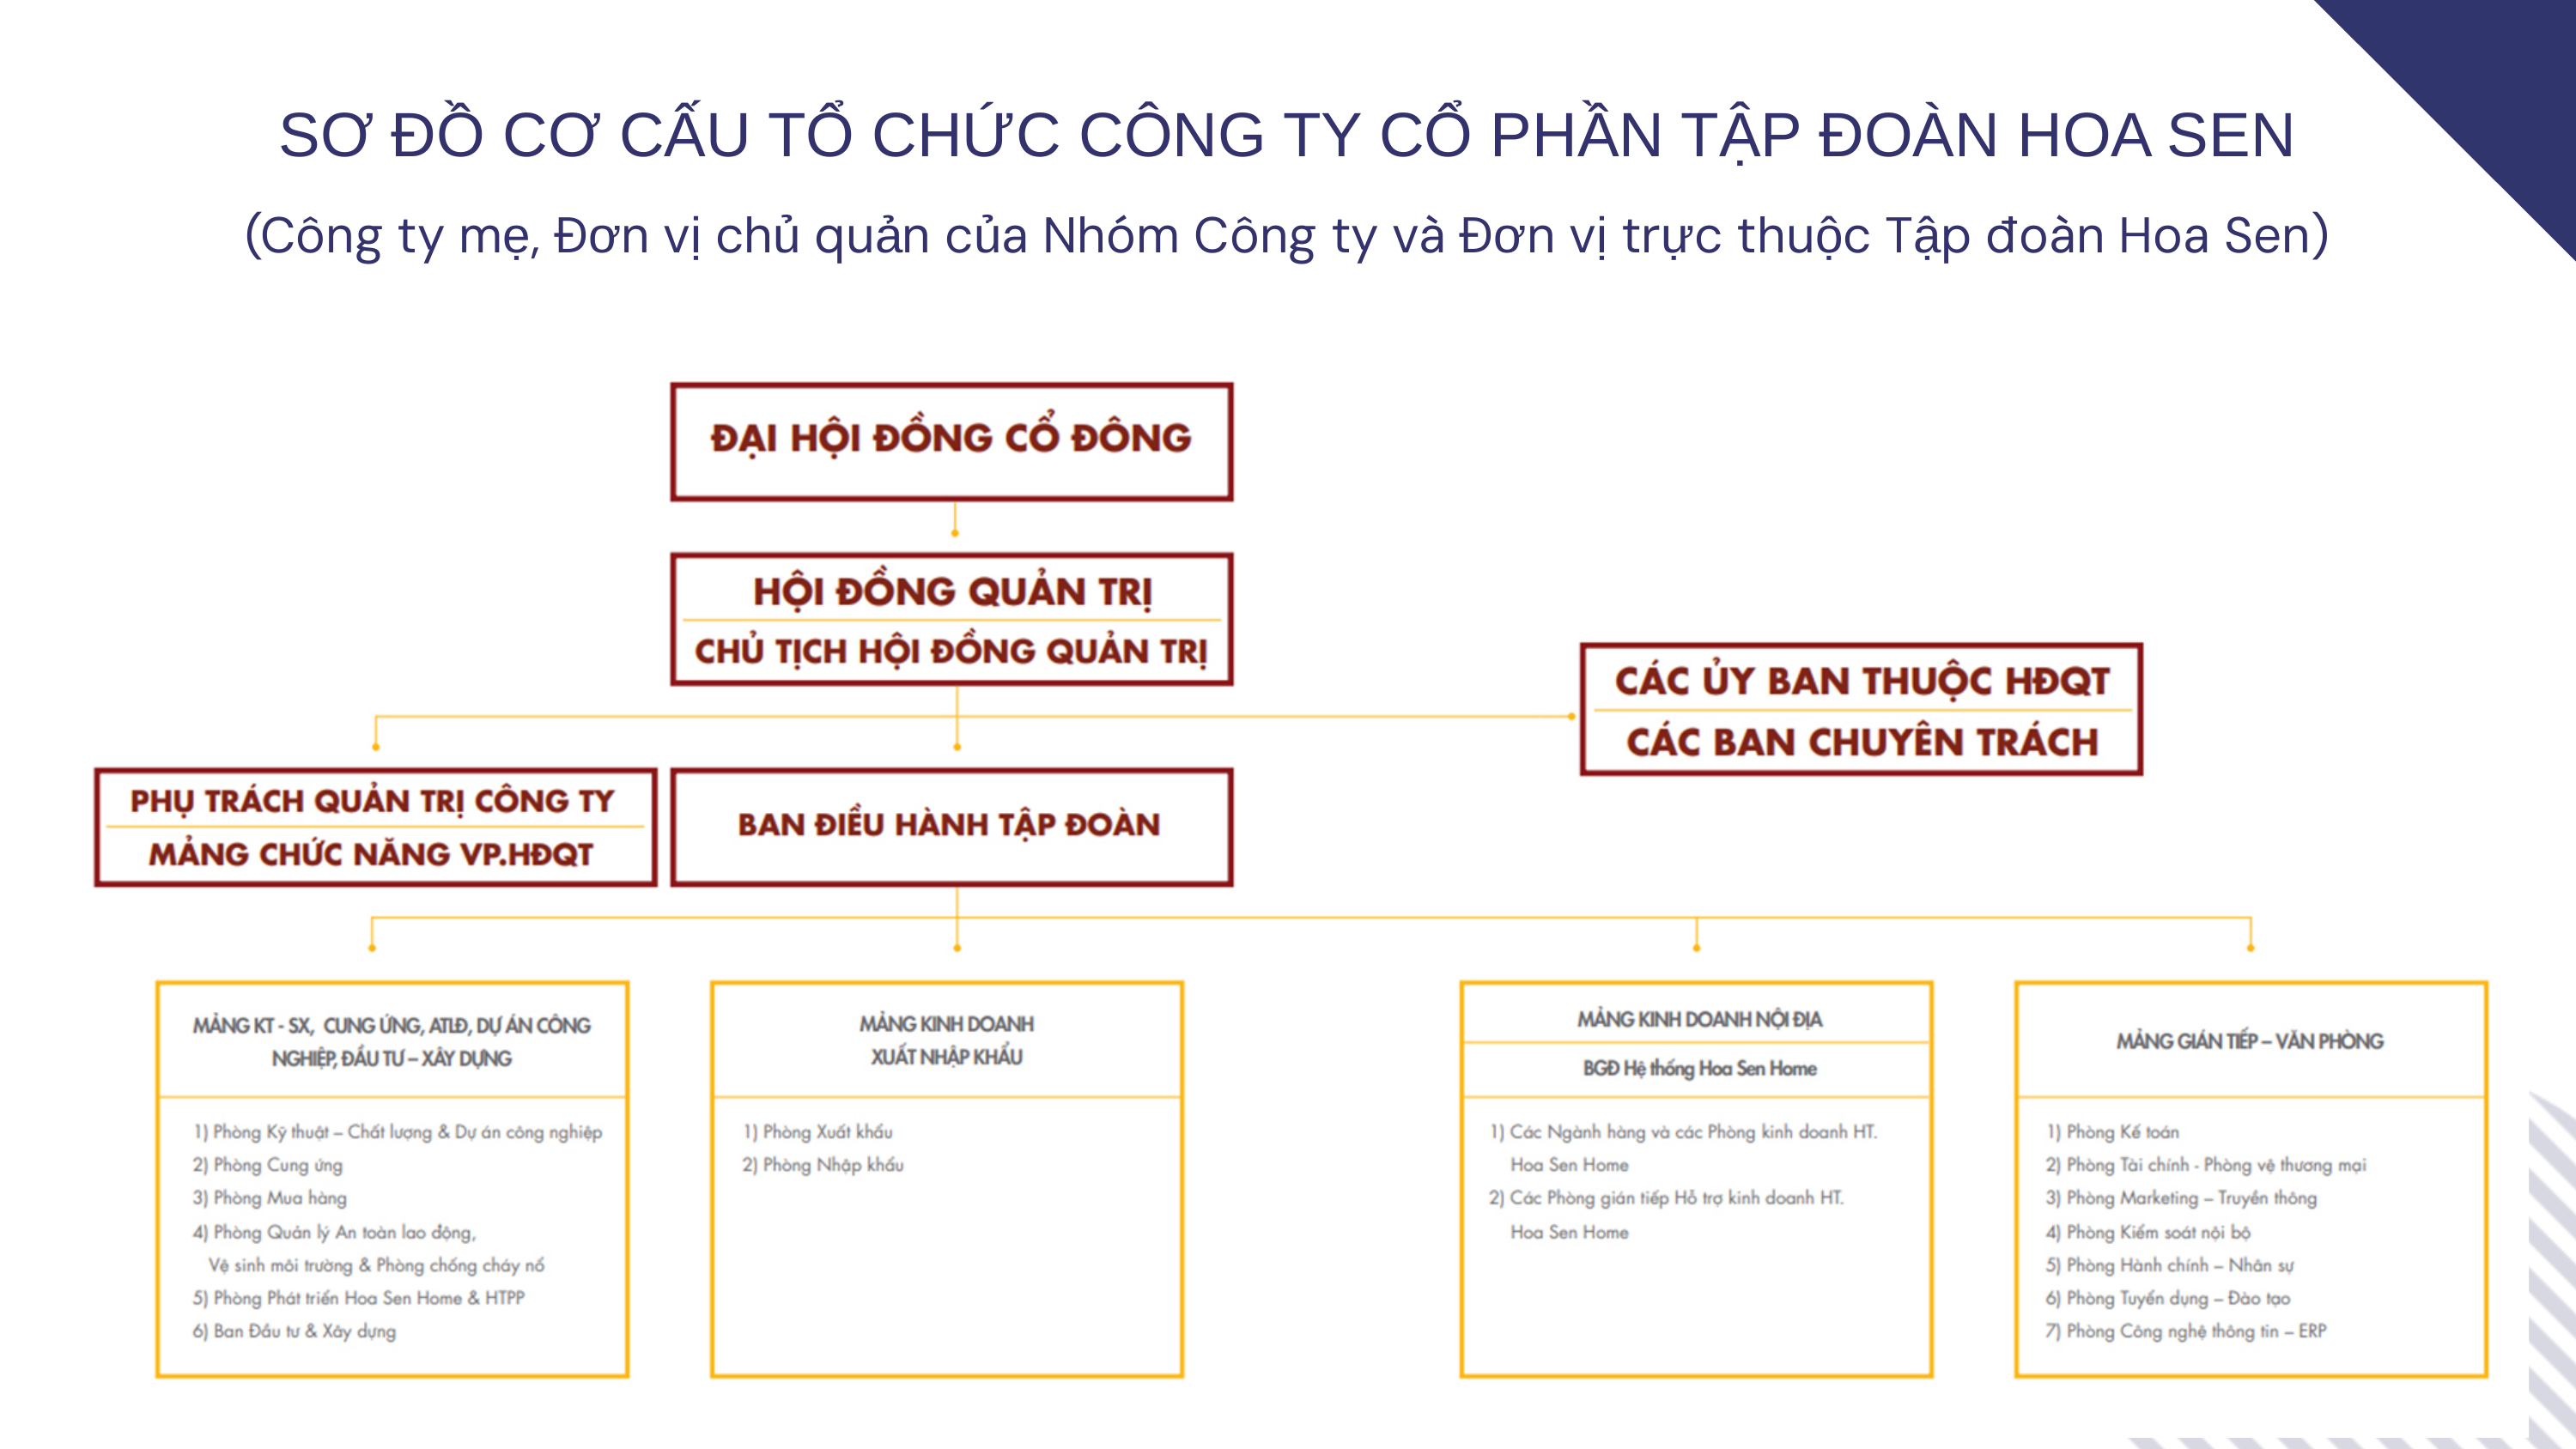

SƠ ĐỒ CƠ CẤU TỔ CHỨC CÔNG TY CỔ PHẦN TẬP ĐOÀN HOA SEN
(Công ty mẹ, Đơn vị chủ quản của Nhóm Công ty và Đơn vị trực thuộc Tập đoàn Hoa Sen)